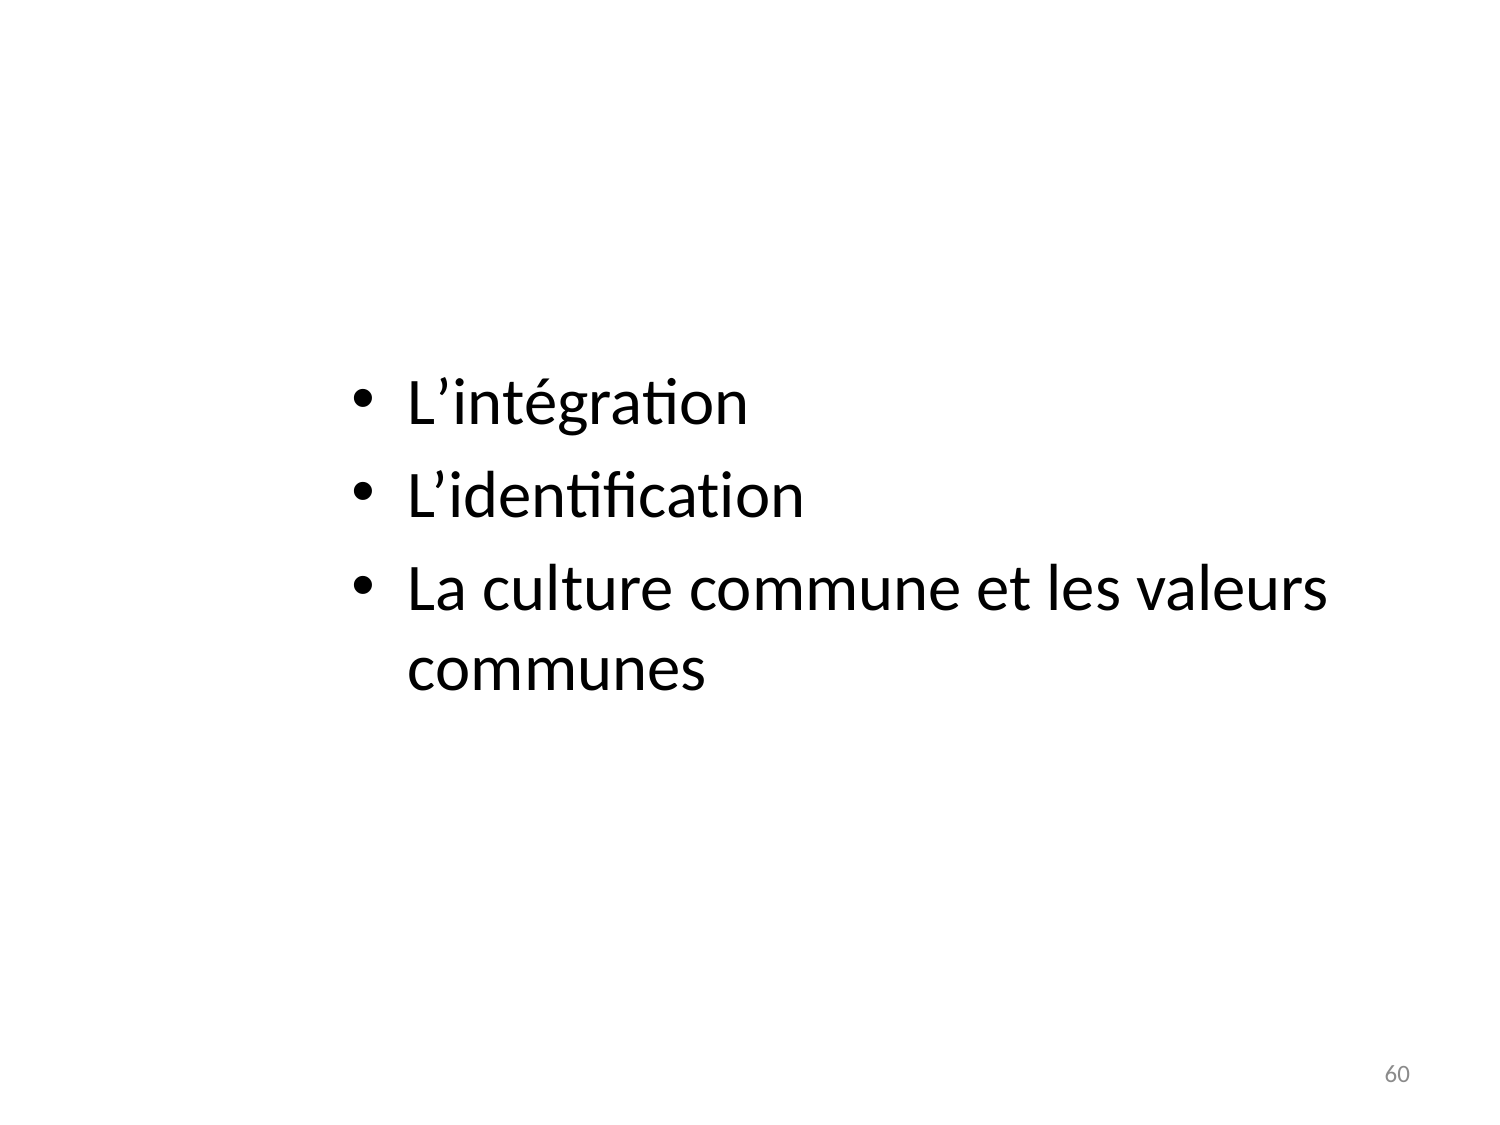

#
L’intégration
L’identification
La culture commune et les valeurs communes
60